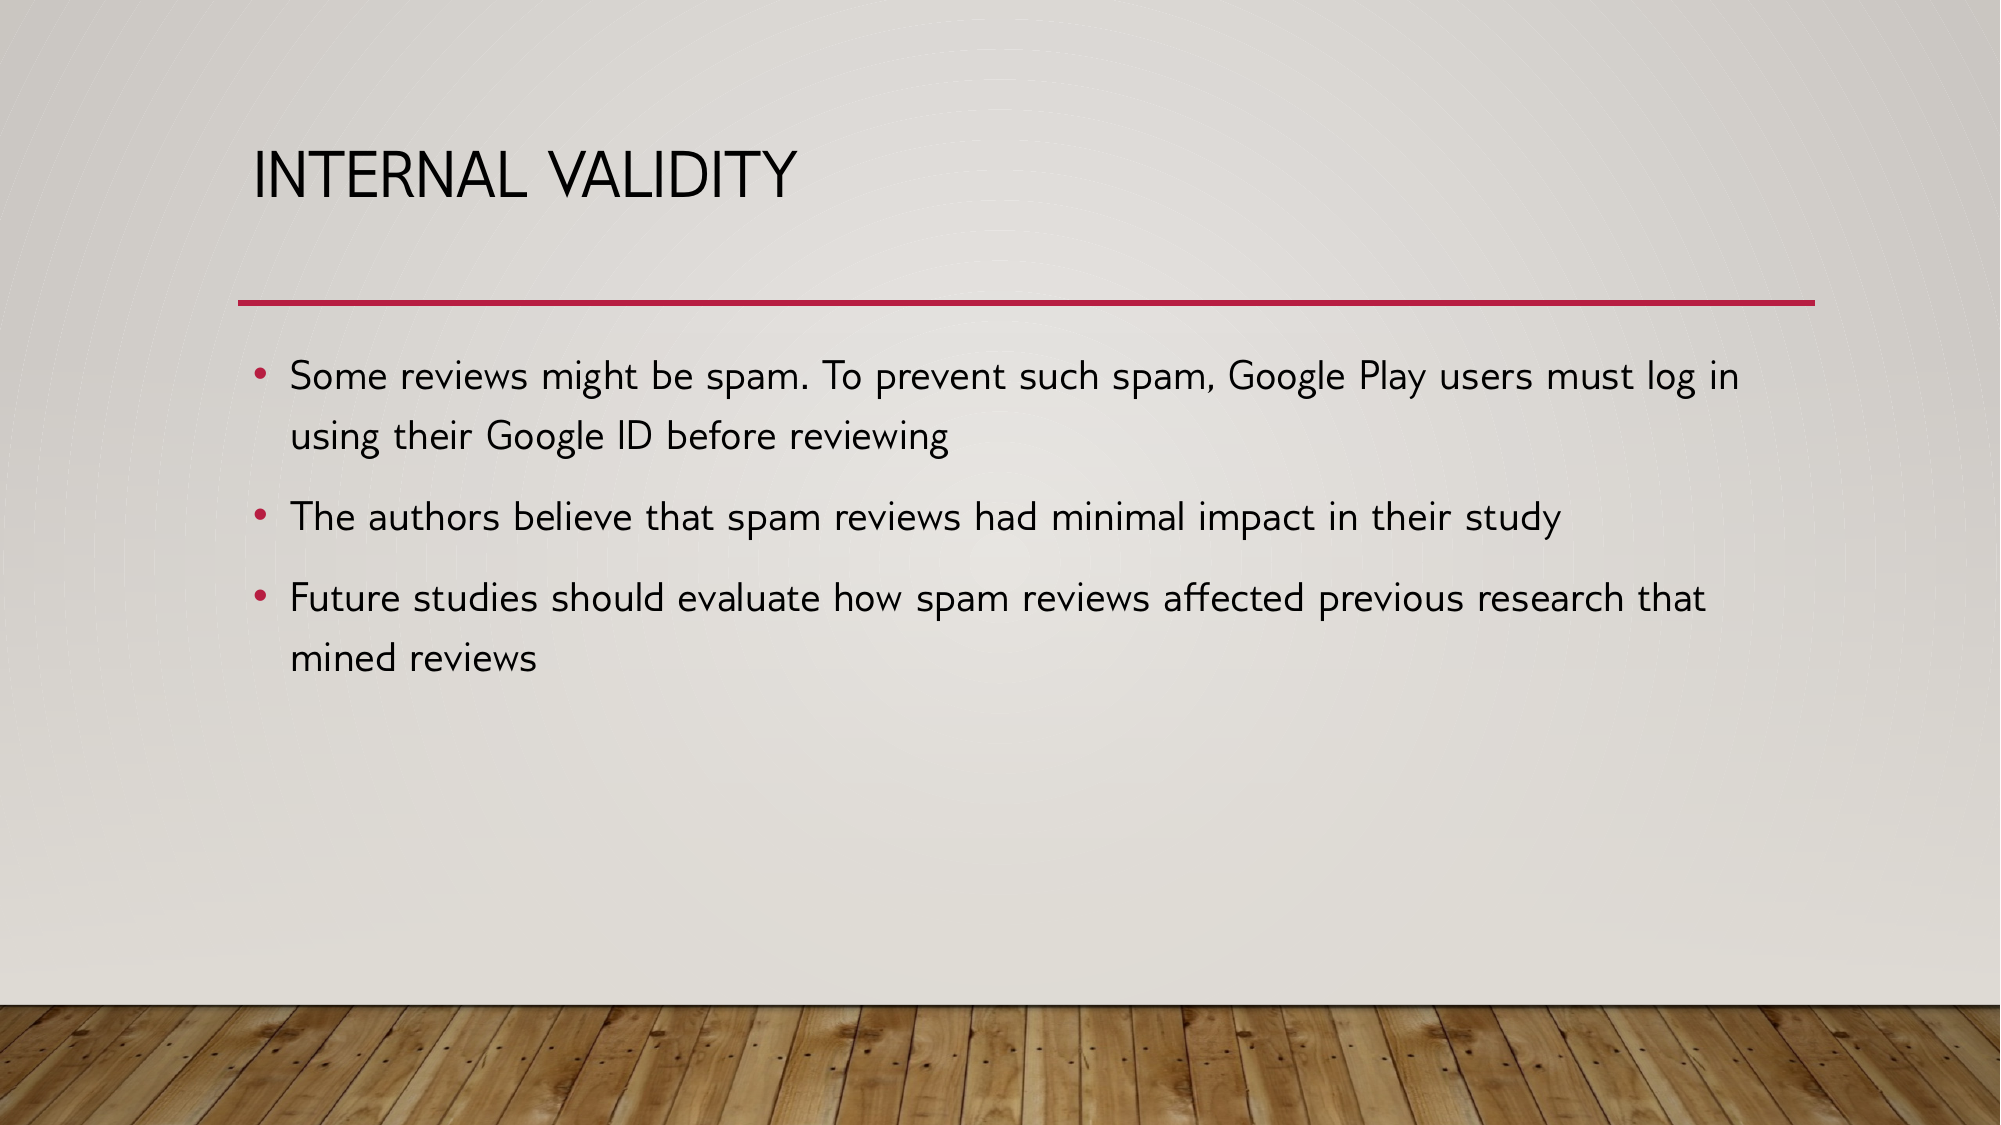

# Internal Validity
Some reviews might be spam. To prevent such spam, Google Play users must log in using their Google ID before reviewing
The authors believe that spam reviews had minimal impact in their study
Future studies should evaluate how spam reviews affected previous research that mined reviews